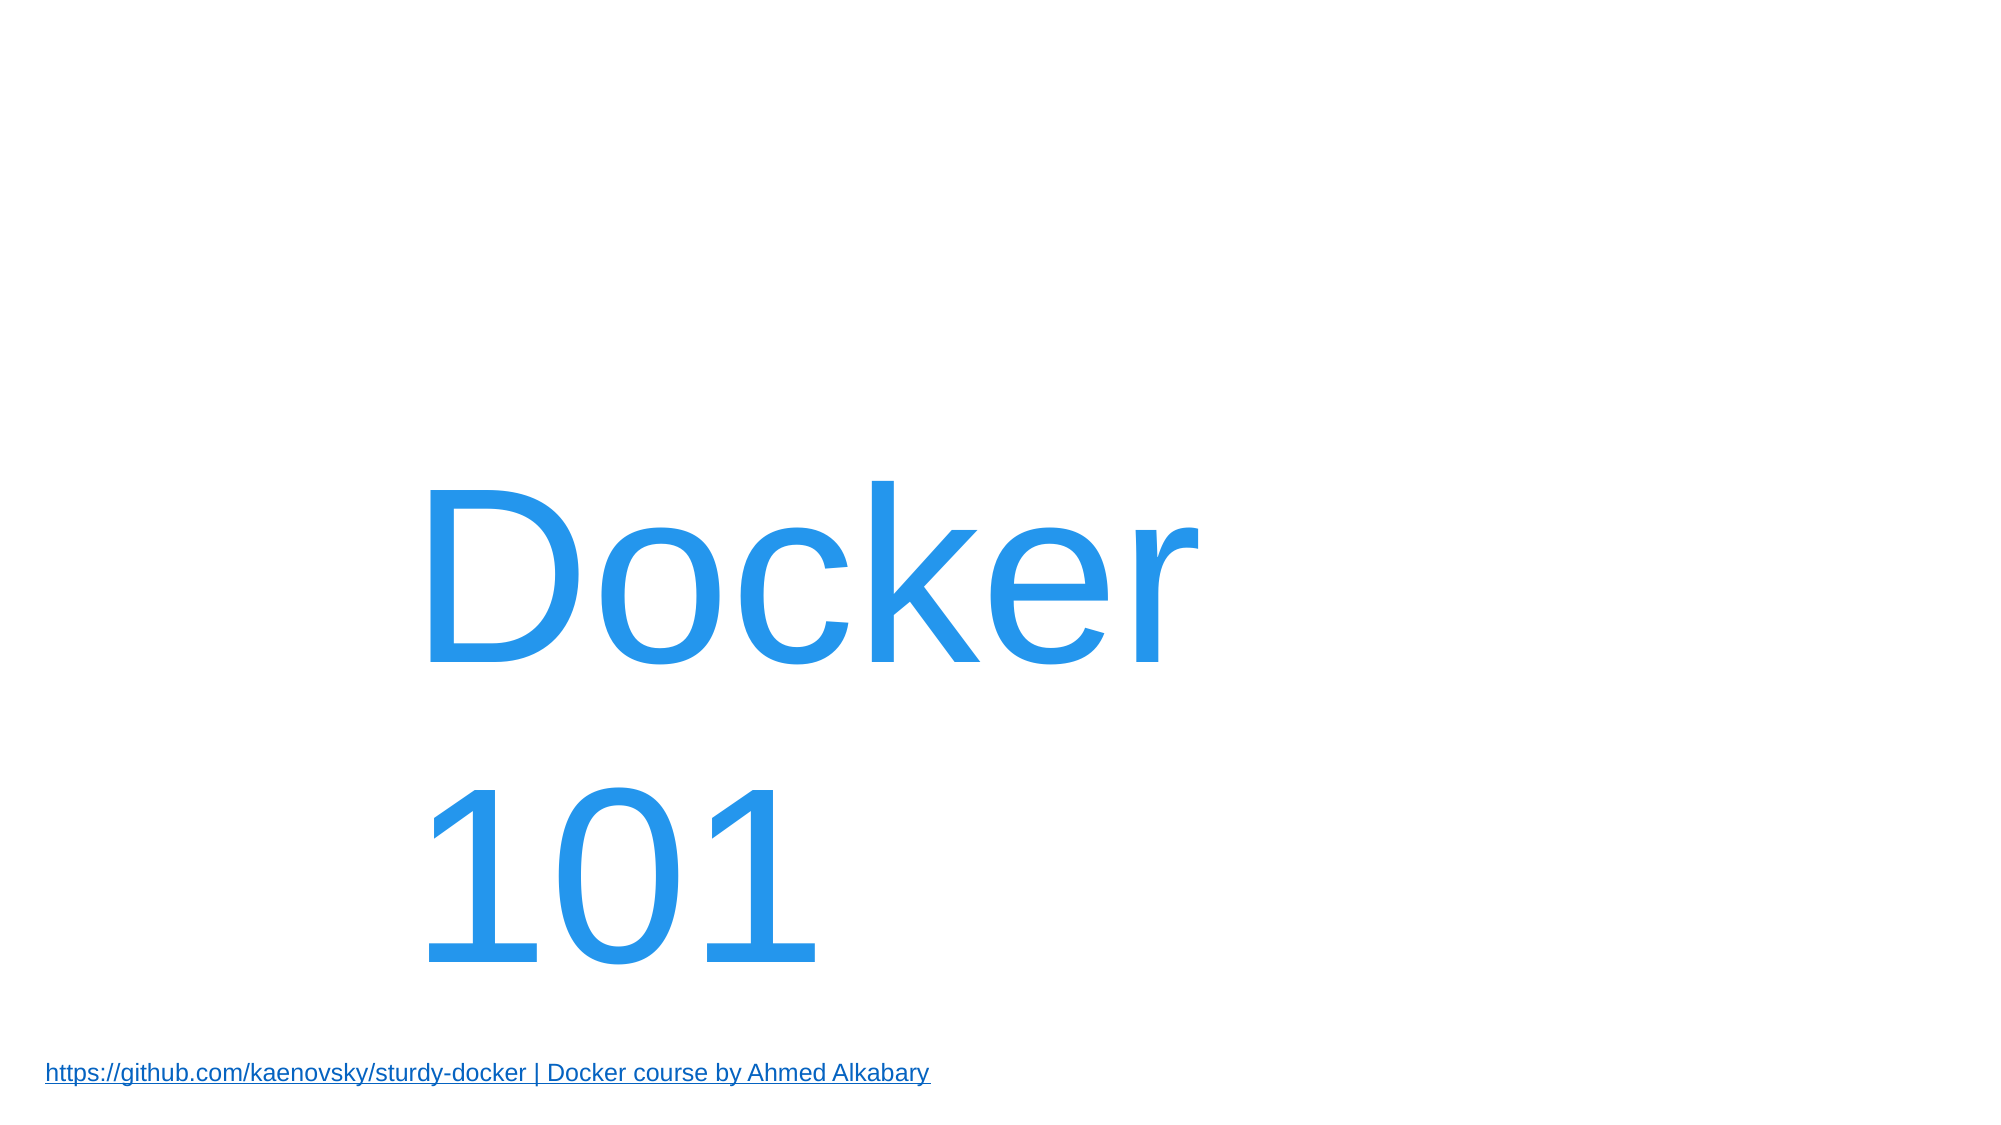

Docker 101
https://github.com/kaenovsky/sturdy-docker | Docker course by Ahmed Alkabary